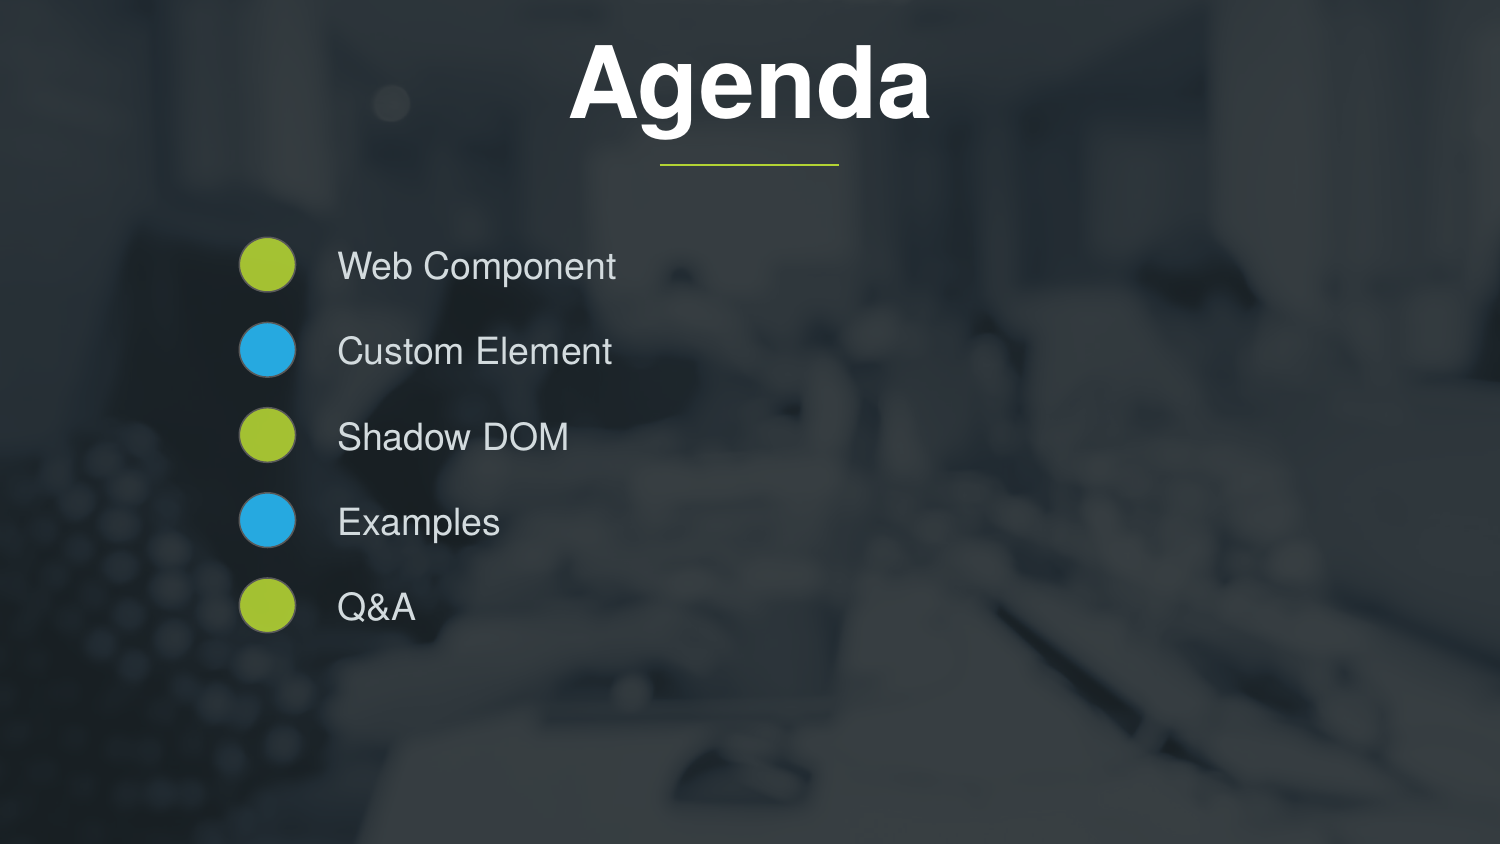

Agenda

Web Component

Custom Element

Shadow DOM

Examples

Q&A